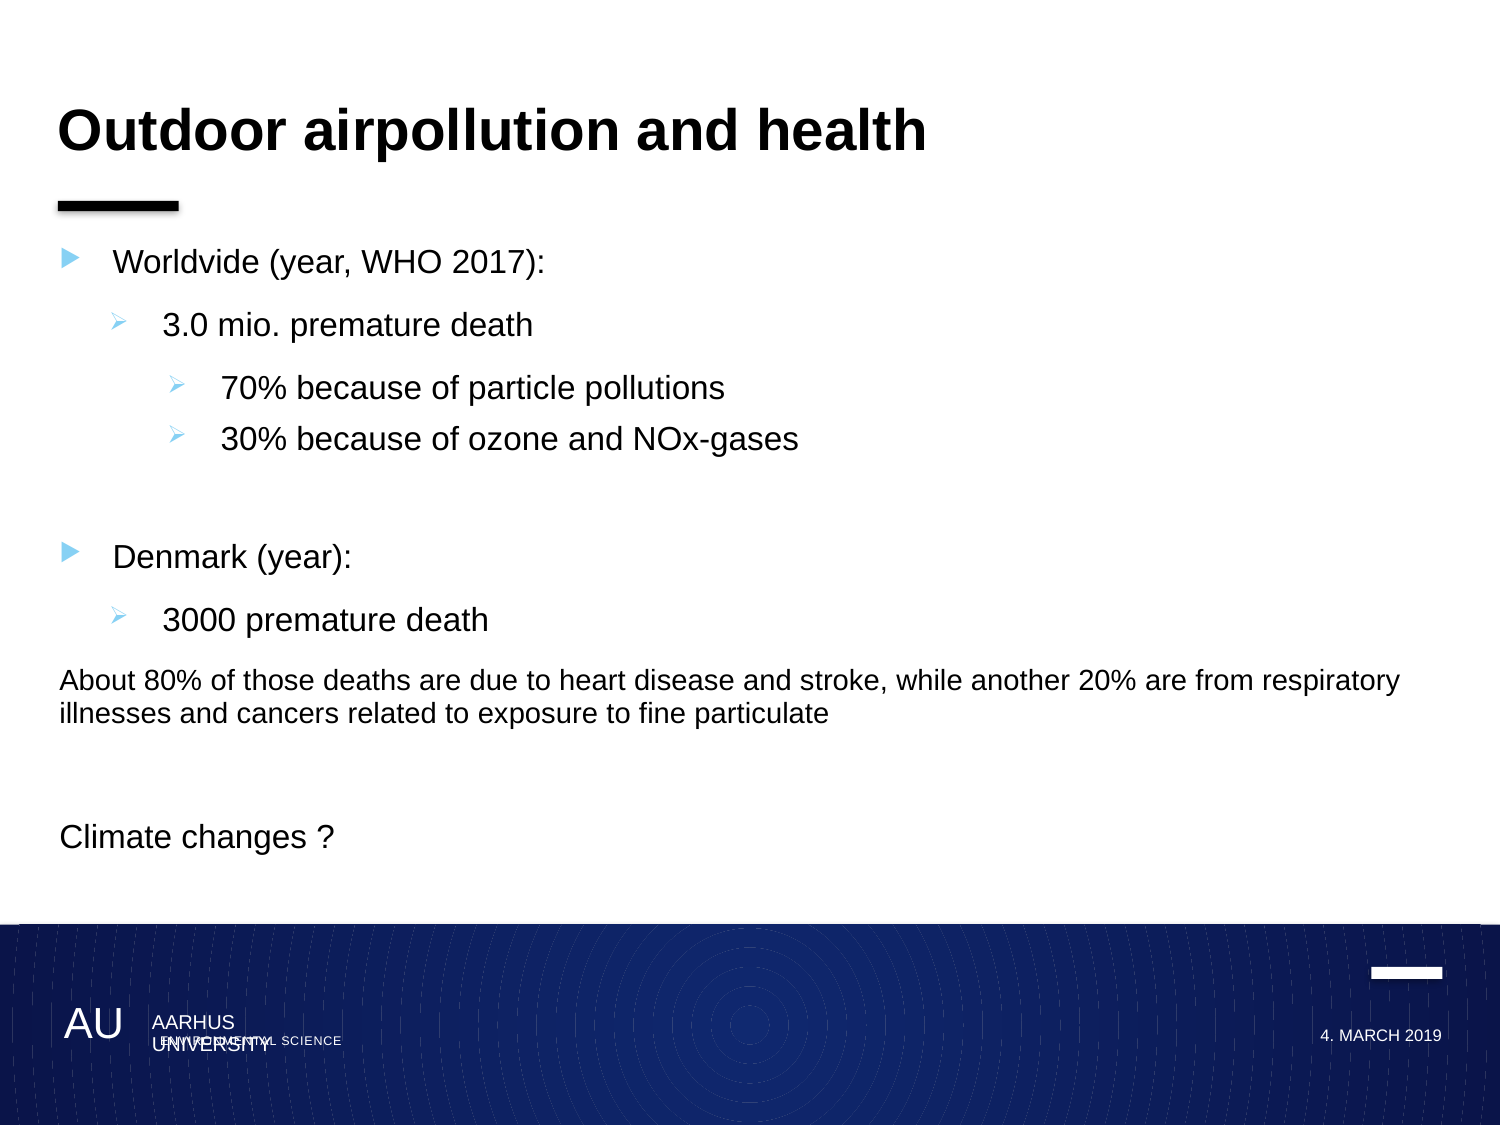

# Outdoor airpollution and health

Worldvide (year, WHO 2017):
3.0 mio. premature death
70% because of particle pollutions
30% because of ozone and NOx-gases

Denmark (year):
3000 premature death
About 80% of those deaths are due to heart disease and stroke, while another 20% are from respiratory illnesses and cancers related to exposure to fine particulate

Climate changes ?